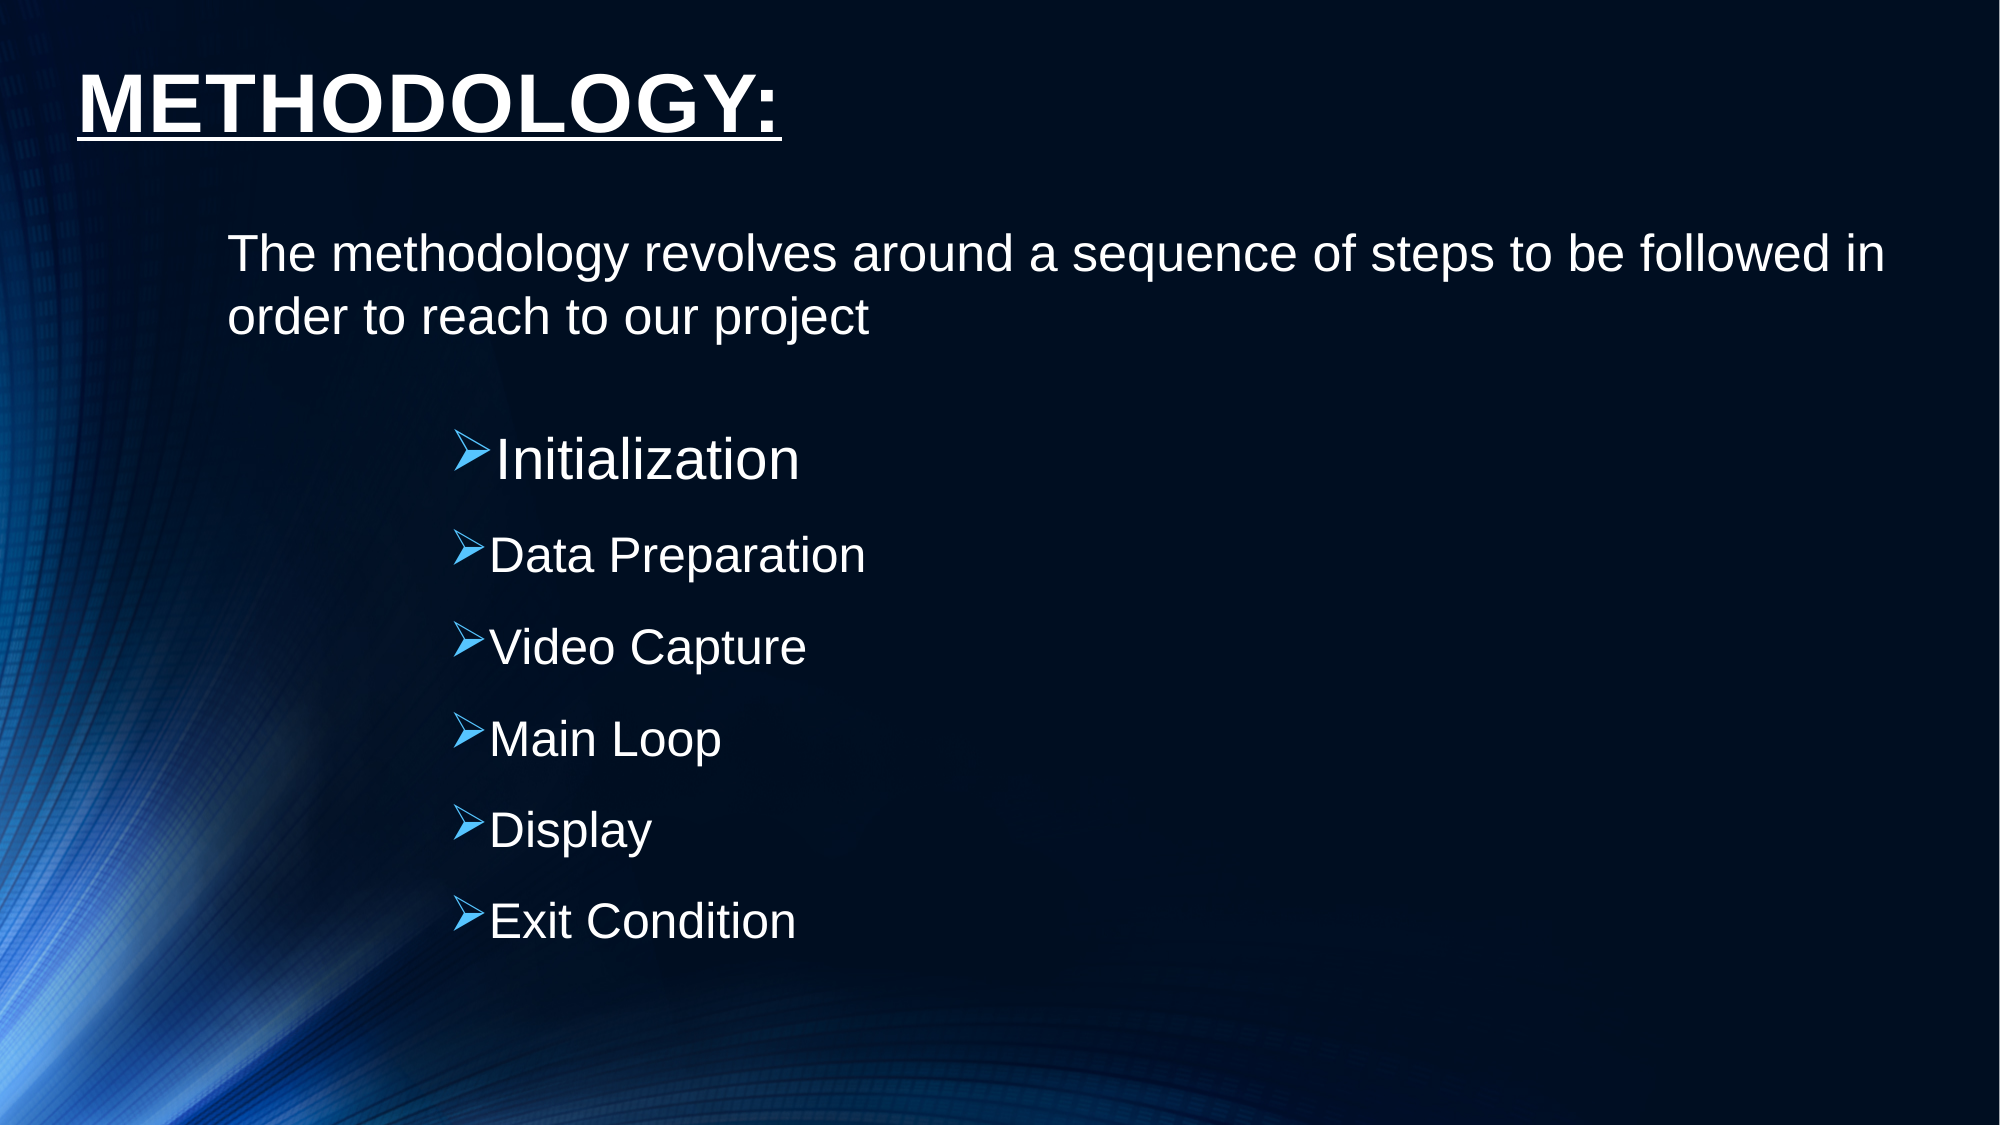

# METHODOLOGY:
The methodology revolves around a sequence of steps to be followed in order to reach to our project
Initialization
Data Preparation
Video Capture
Main Loop
Display
Exit Condition